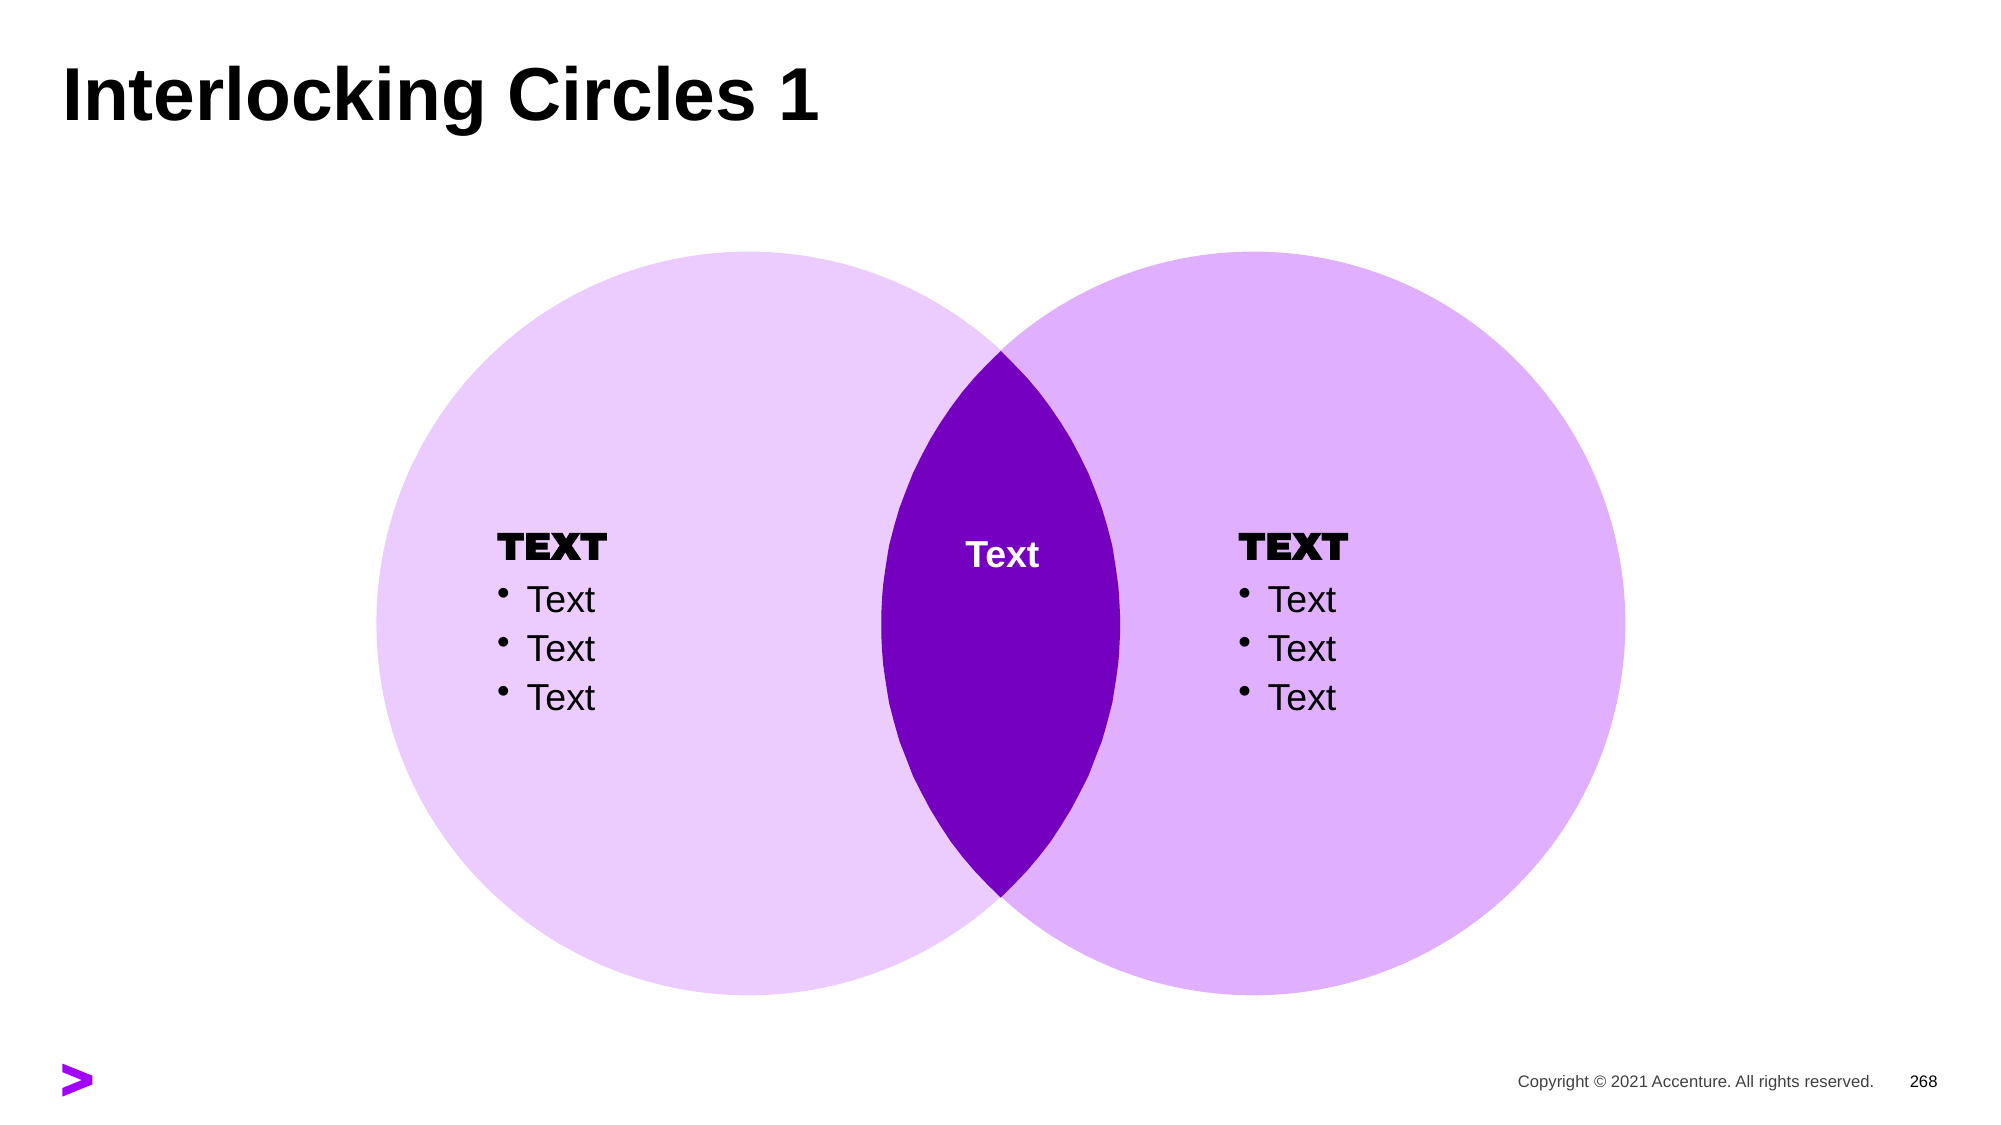

# Interlocking Circles 1
Text
Text
Text
Text
Text
Text
Text
Text

Text
Copyright © 2021 Accenture. All rights reserved.
268